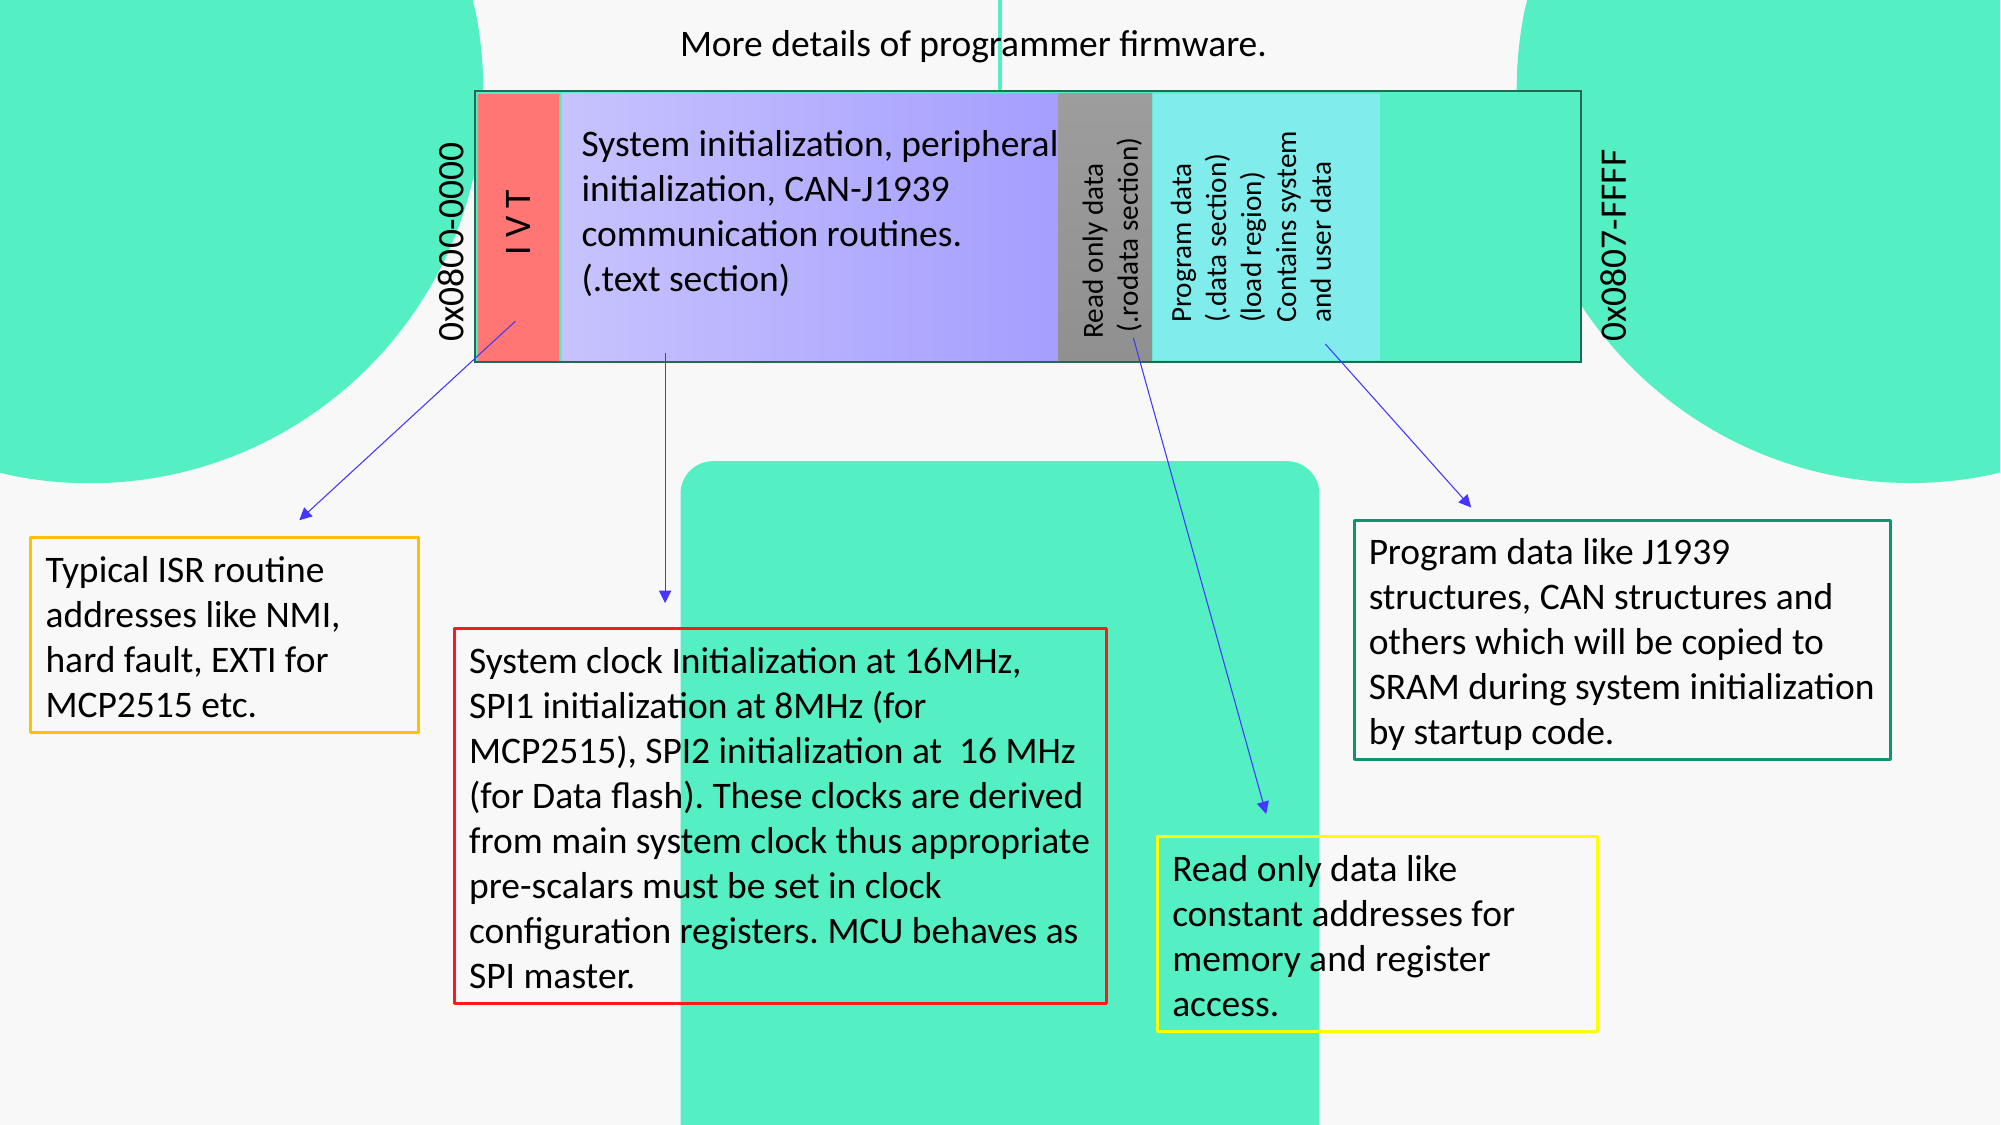

More details of programmer firmware.

System initialization, peripheral initialization, CAN-J1939 communication routines.
(.text section)
Program data
(.data section)
(load region)
Contains system and user data
Read only data
 (.rodata section)
I V T
0x0800-0000
0x0807-FFFF
Program data like J1939 structures, CAN structures and others which will be copied to SRAM during system initialization by startup code.
Typical ISR routine addresses like NMI, hard fault, EXTI for MCP2515 etc.
System clock Initialization at 16MHz, SPI1 initialization at 8MHz (for MCP2515), SPI2 initialization at  16 MHz (for Data flash). These clocks are derived from main system clock thus appropriate pre-scalars must be set in clock configuration registers. MCU behaves as SPI master.
Read only data like constant addresses for memory and register access.